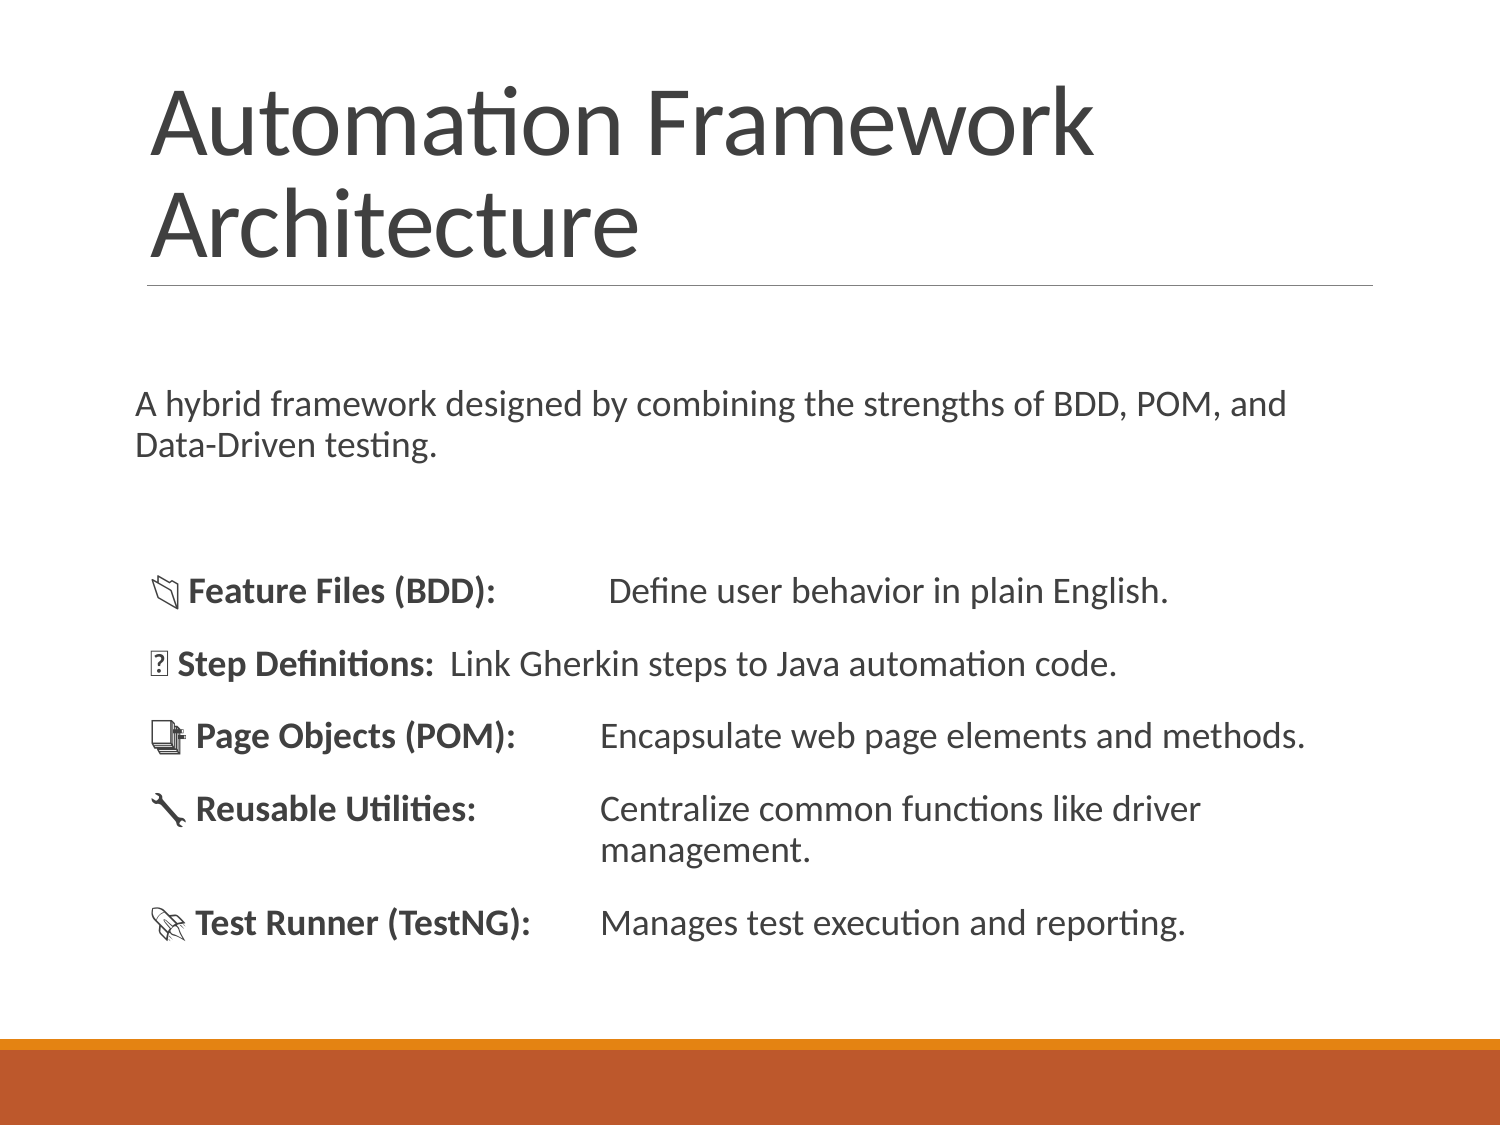

# Automation Framework Architecture

A hybrid framework designed by combining the strengths of BDD, POM, and Data-Driven testing.

📂 Feature Files (BDD):	 Define user behavior in plain English.
🧩 Step Definitions: 	Link Gherkin steps to Java automation code.
📑 Page Objects (POM):  	Encapsulate web page elements and methods.
🔧 Reusable Utilities:   	Centralize common functions like driver 				management.
🚀 Test Runner (TestNG):  	Manages test execution and reporting.